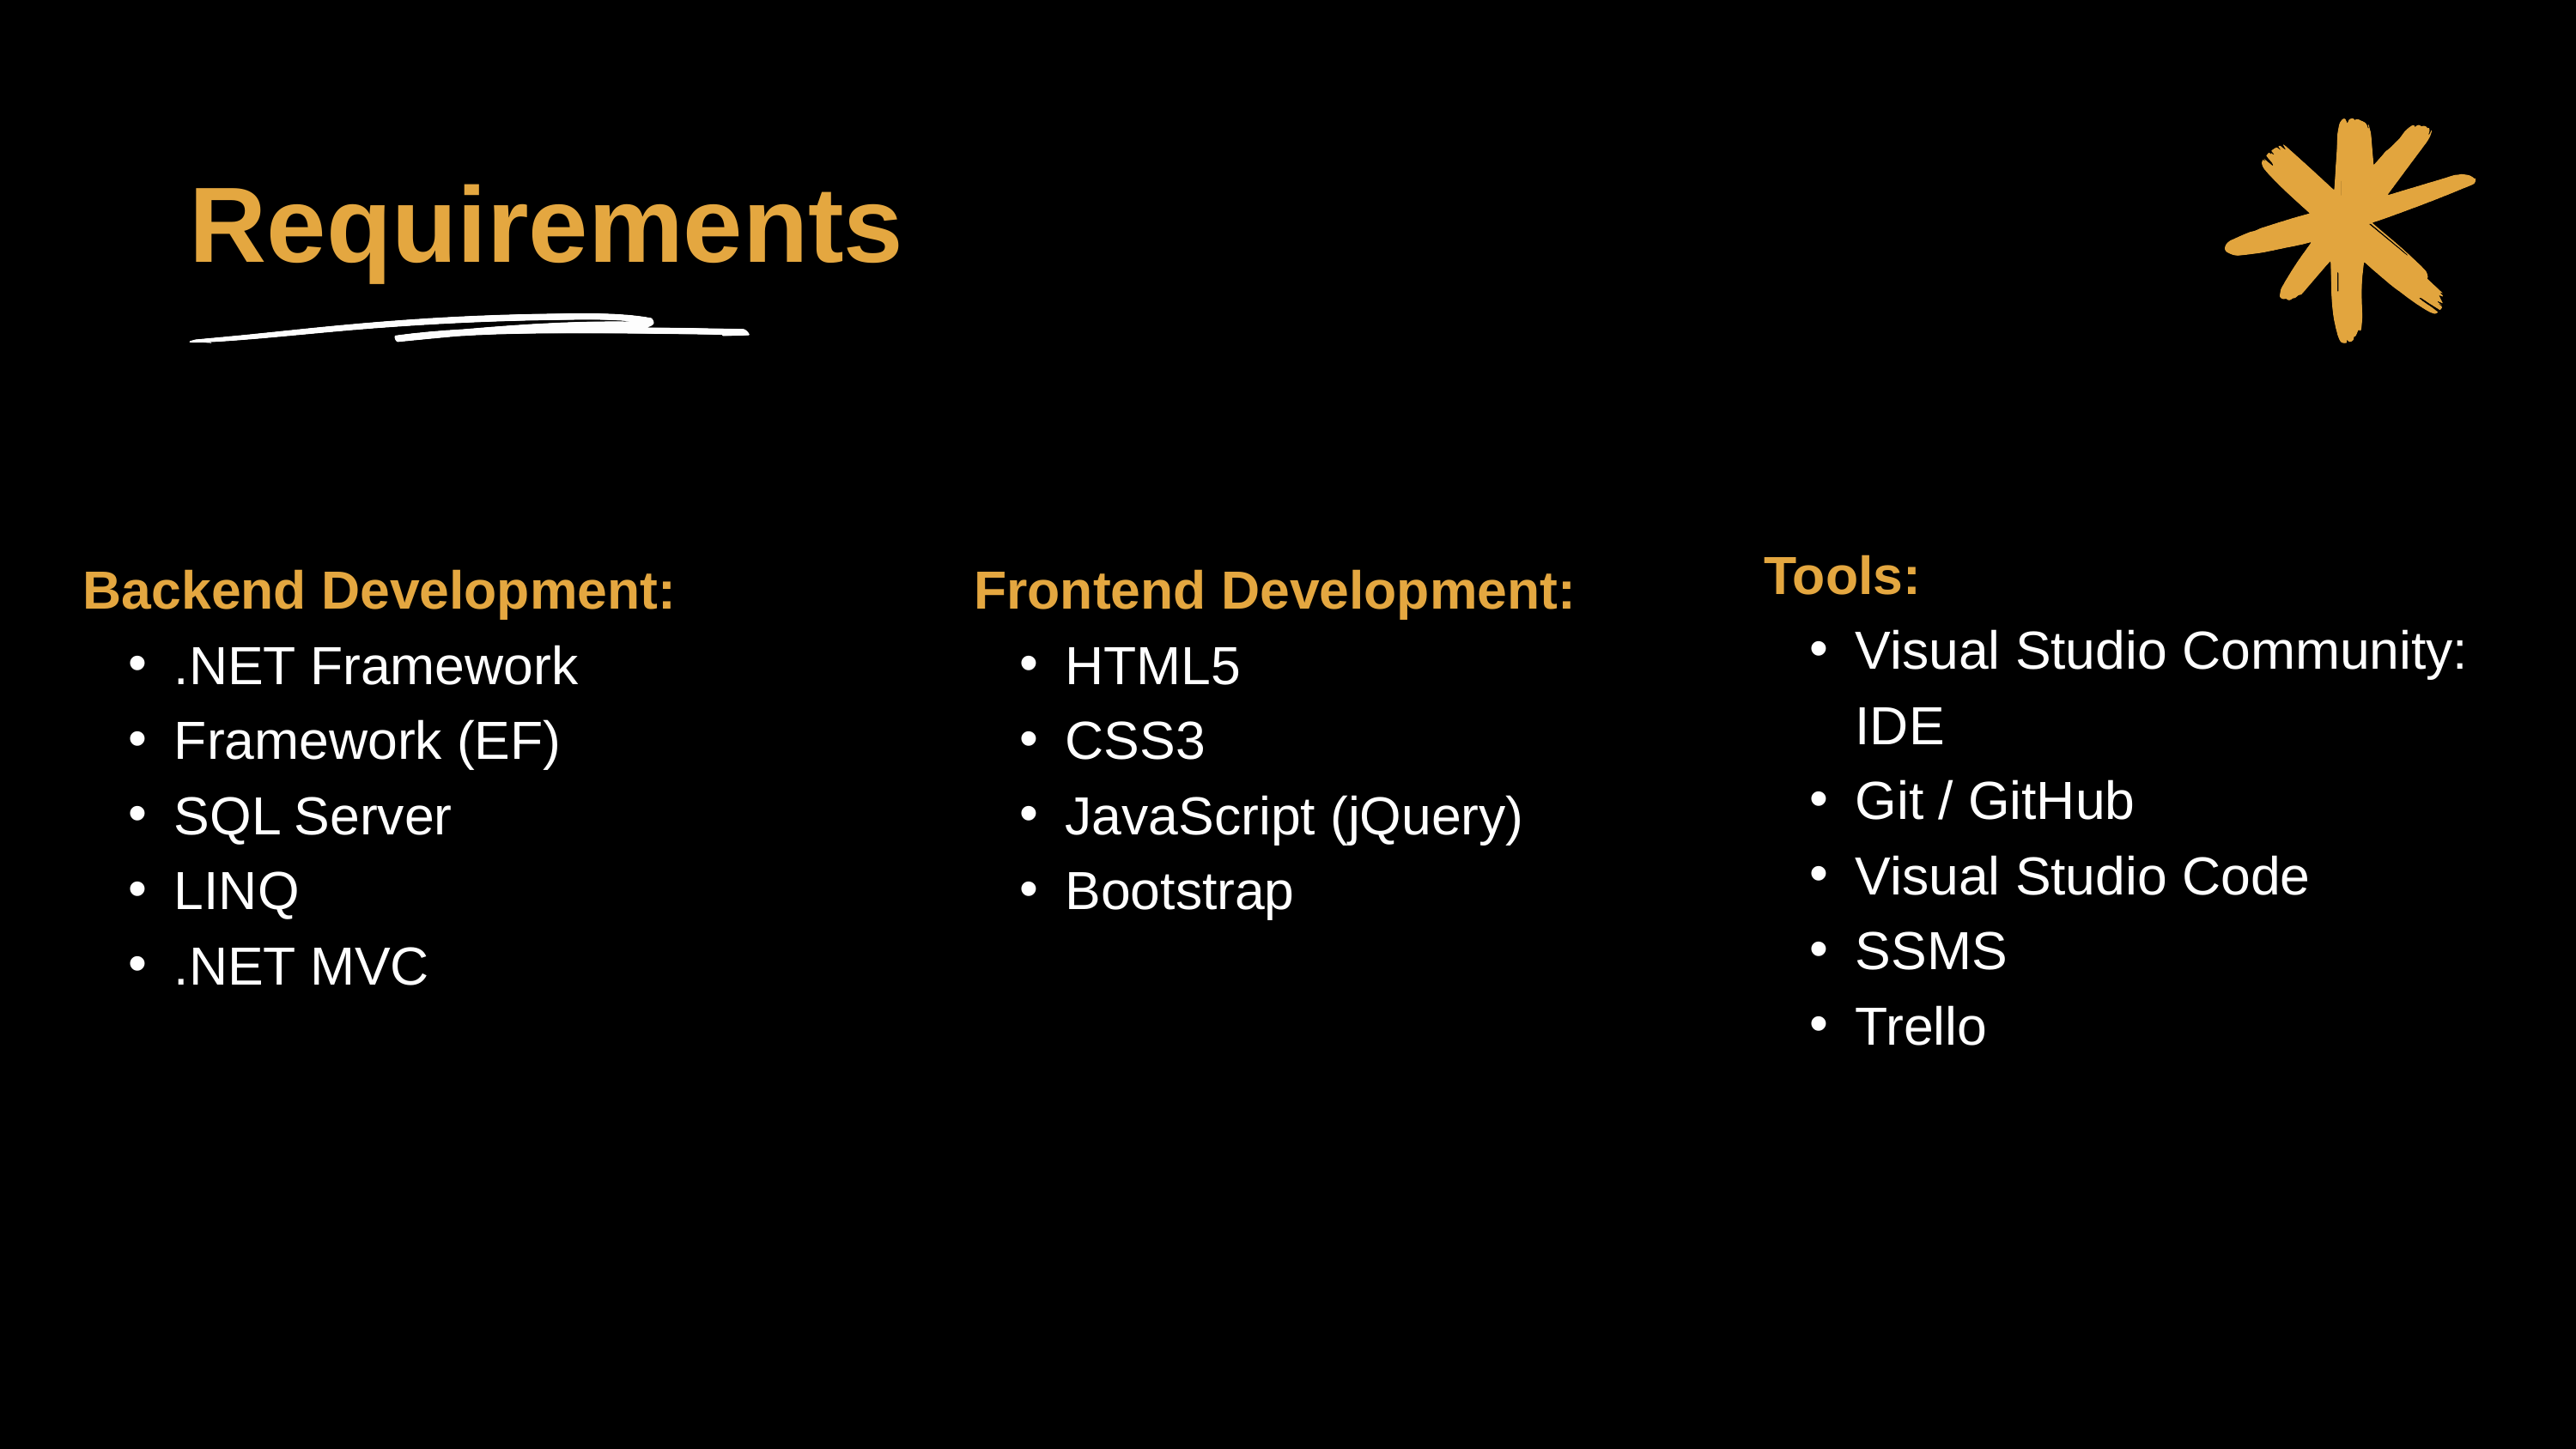

Requirements

Tools:
Visual Studio Community: IDE
Git / GitHub
Visual Studio Code
SSMS
Trello
Backend Development:
.NET Framework
Framework (EF)
SQL Server
LINQ
.NET MVC
Frontend Development:
HTML5
CSS3
JavaScript (jQuery)
Bootstrap